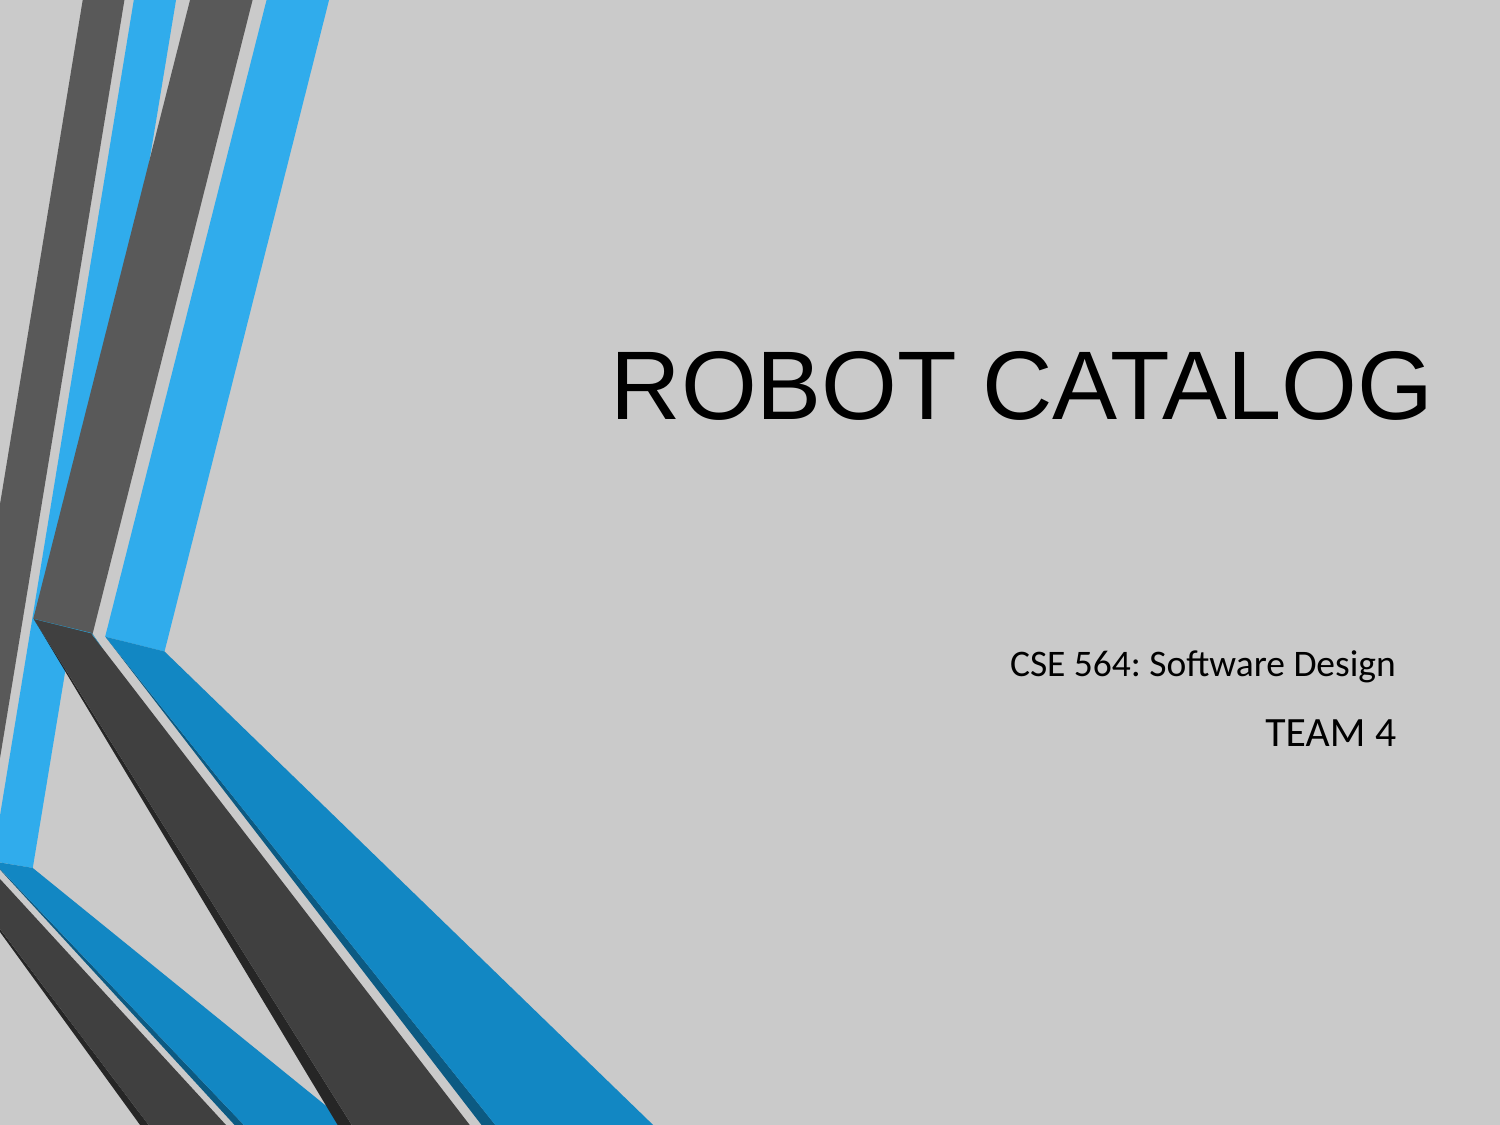

# ROBOT CATALOG
CSE 564: Software Design
TEAM 4